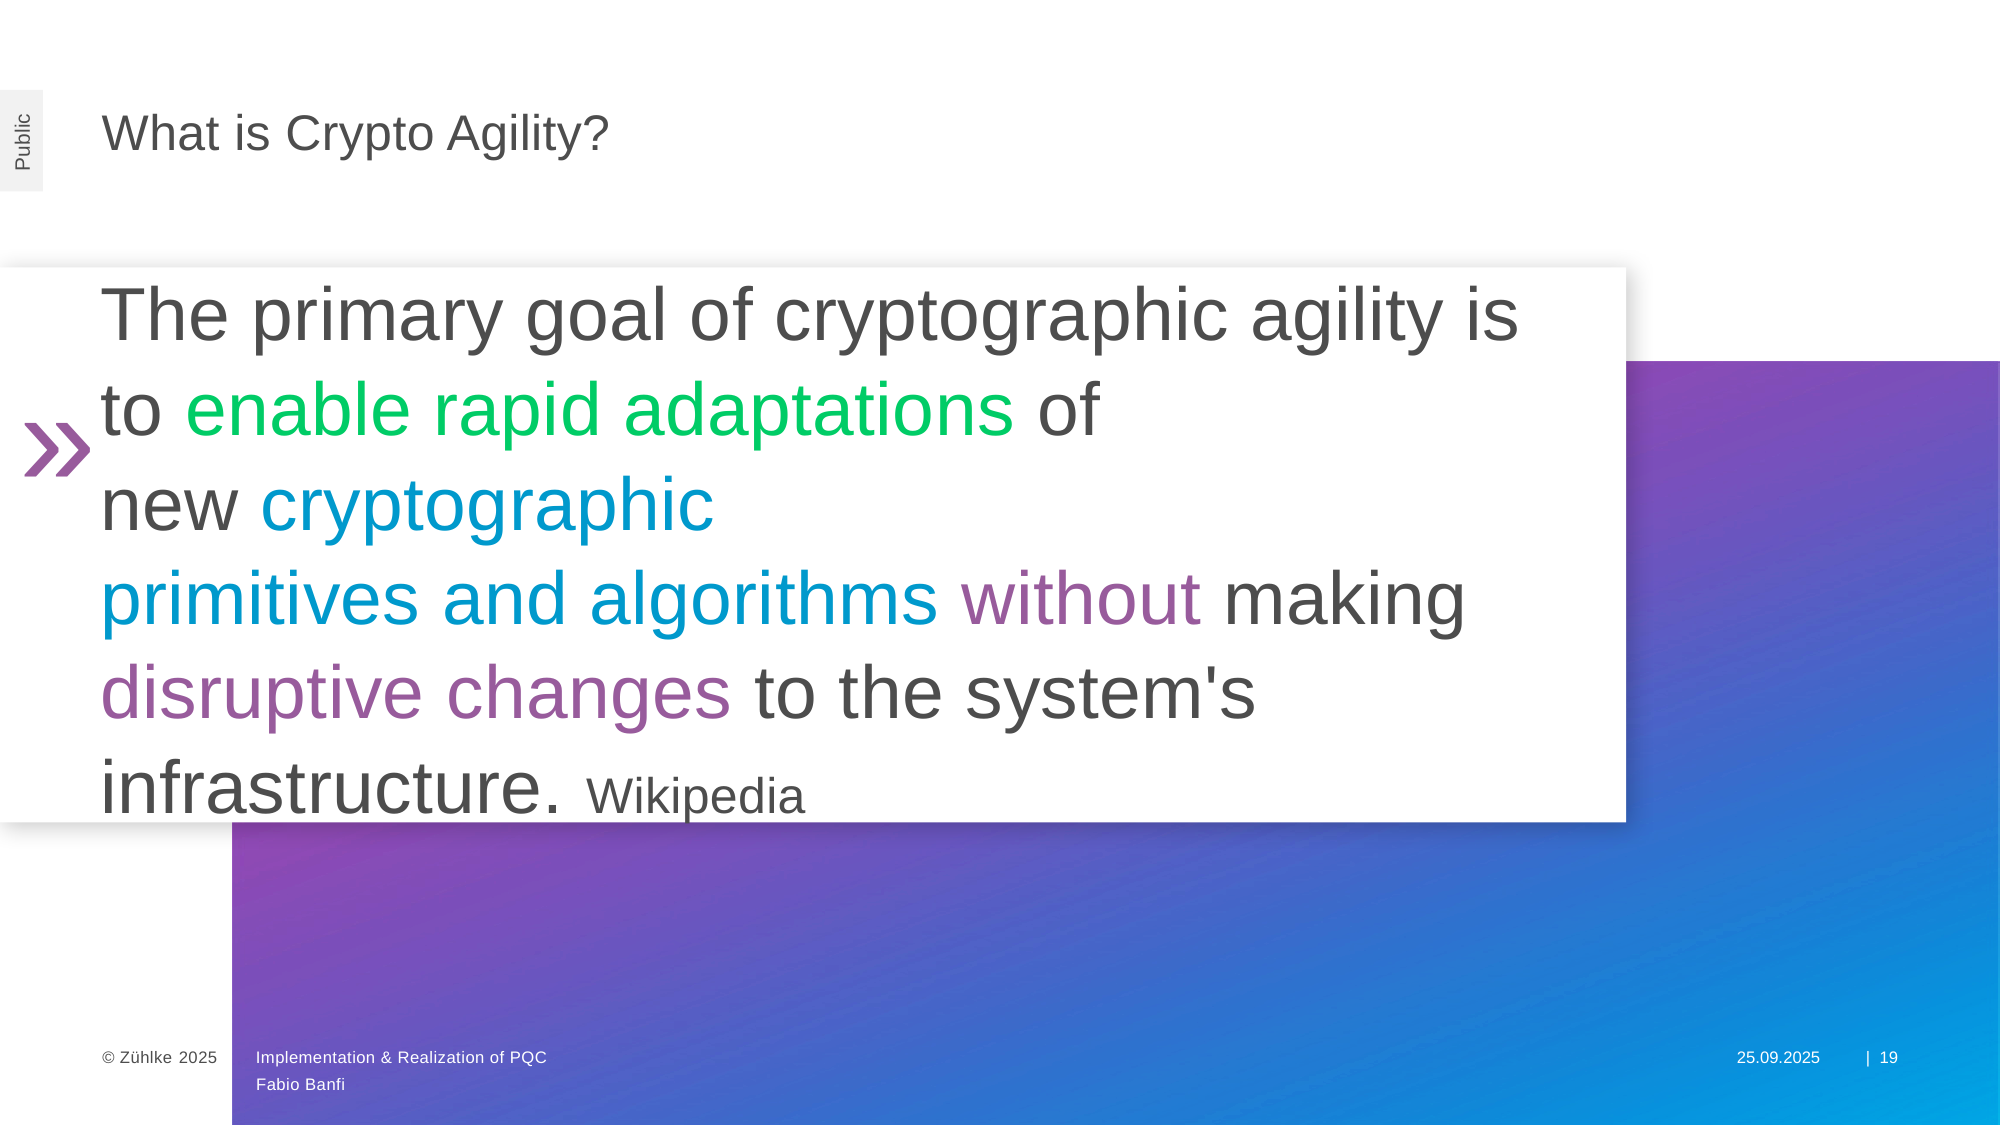

# What is Crypto Agility?

The primary goal of cryptographic agility is to enable rapid adaptations of new cryptographic primitives and algorithms without making disruptive changes to the system's infrastructure. Wikipedia
»
Implementation & Realization of PQC
25.09.2025
|  19